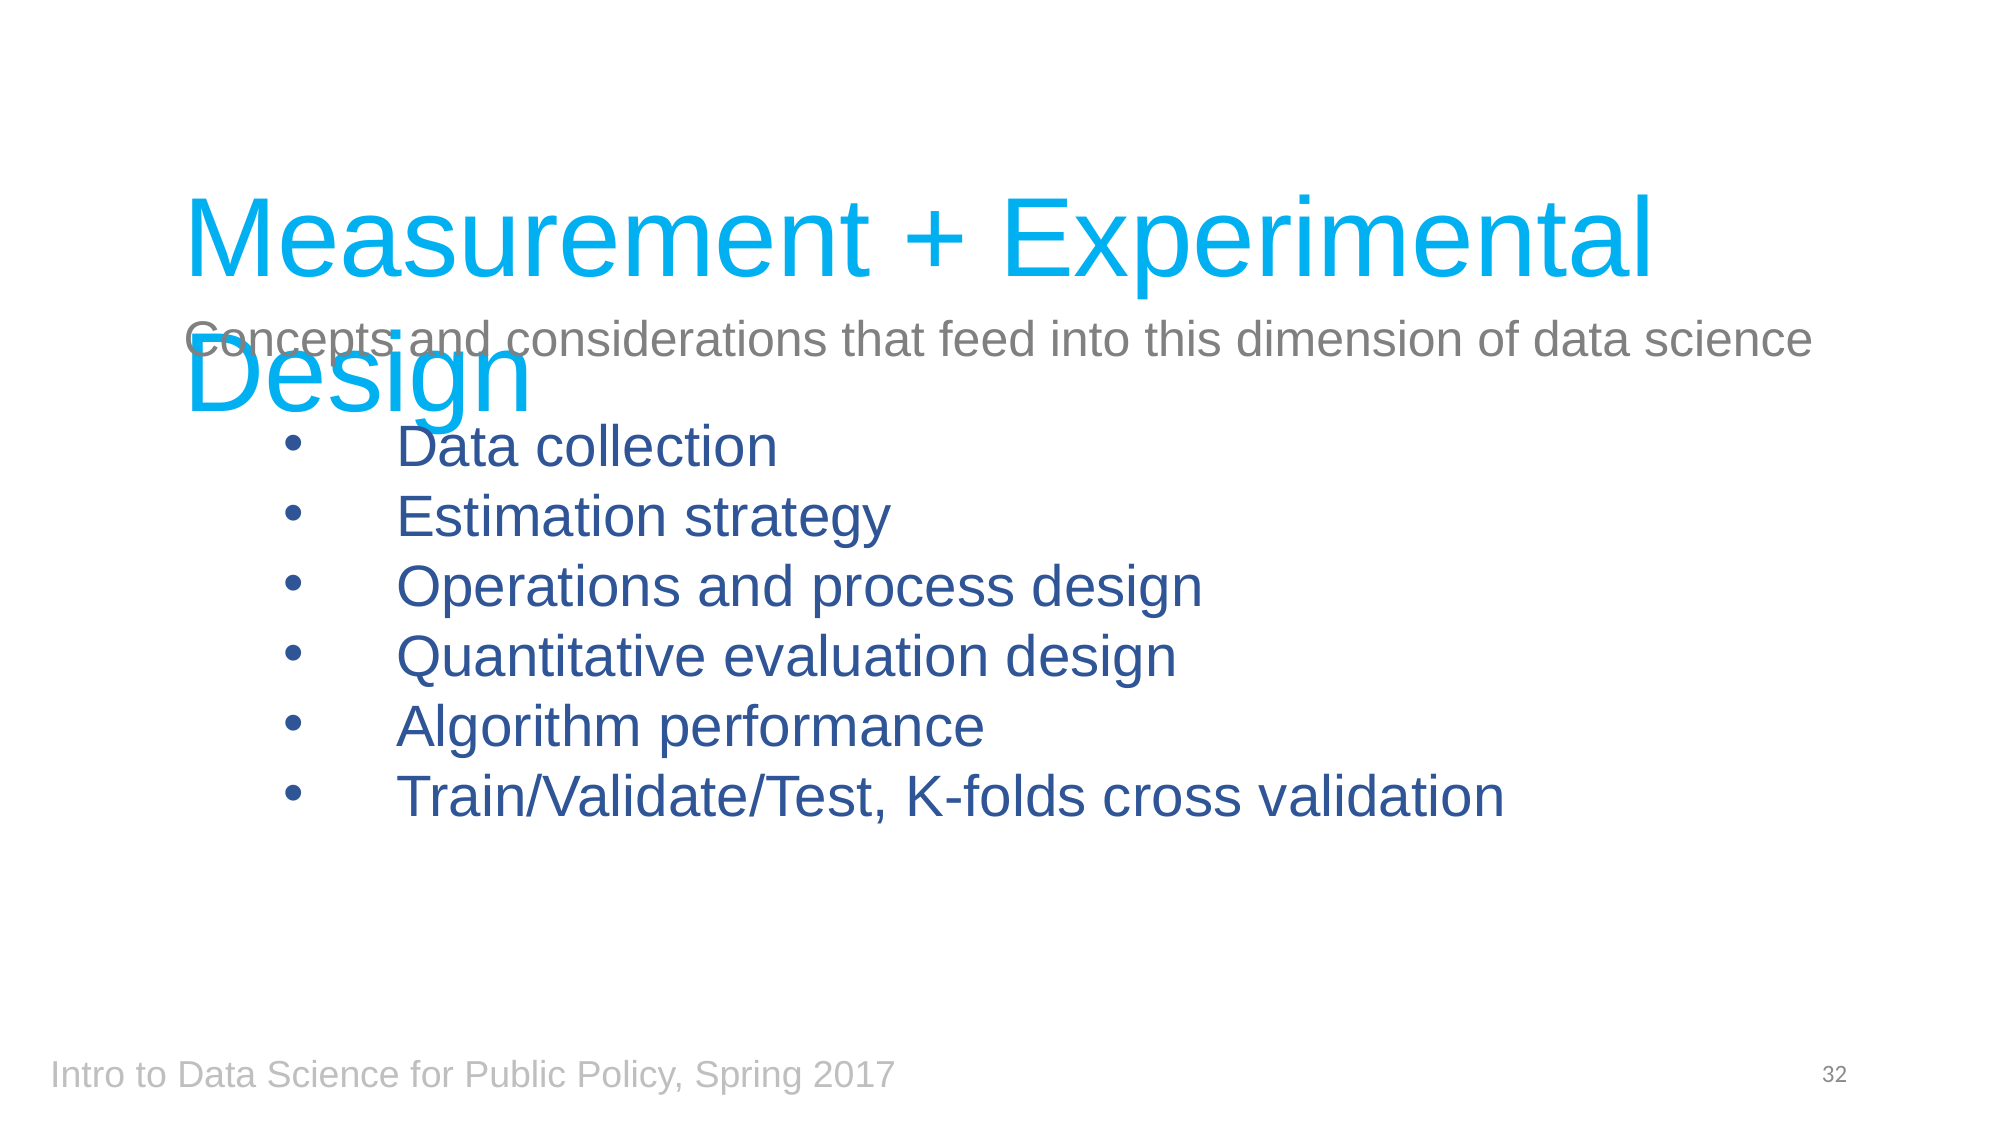

Measurement + Experimental Design
Concepts and considerations that feed into this dimension of data science
Data collection
Estimation strategy
Operations and process design
Quantitative evaluation design
Algorithm performance
Train/Validate/Test, K-folds cross validation

Intro to Data Science for Public Policy, Spring 2017
32